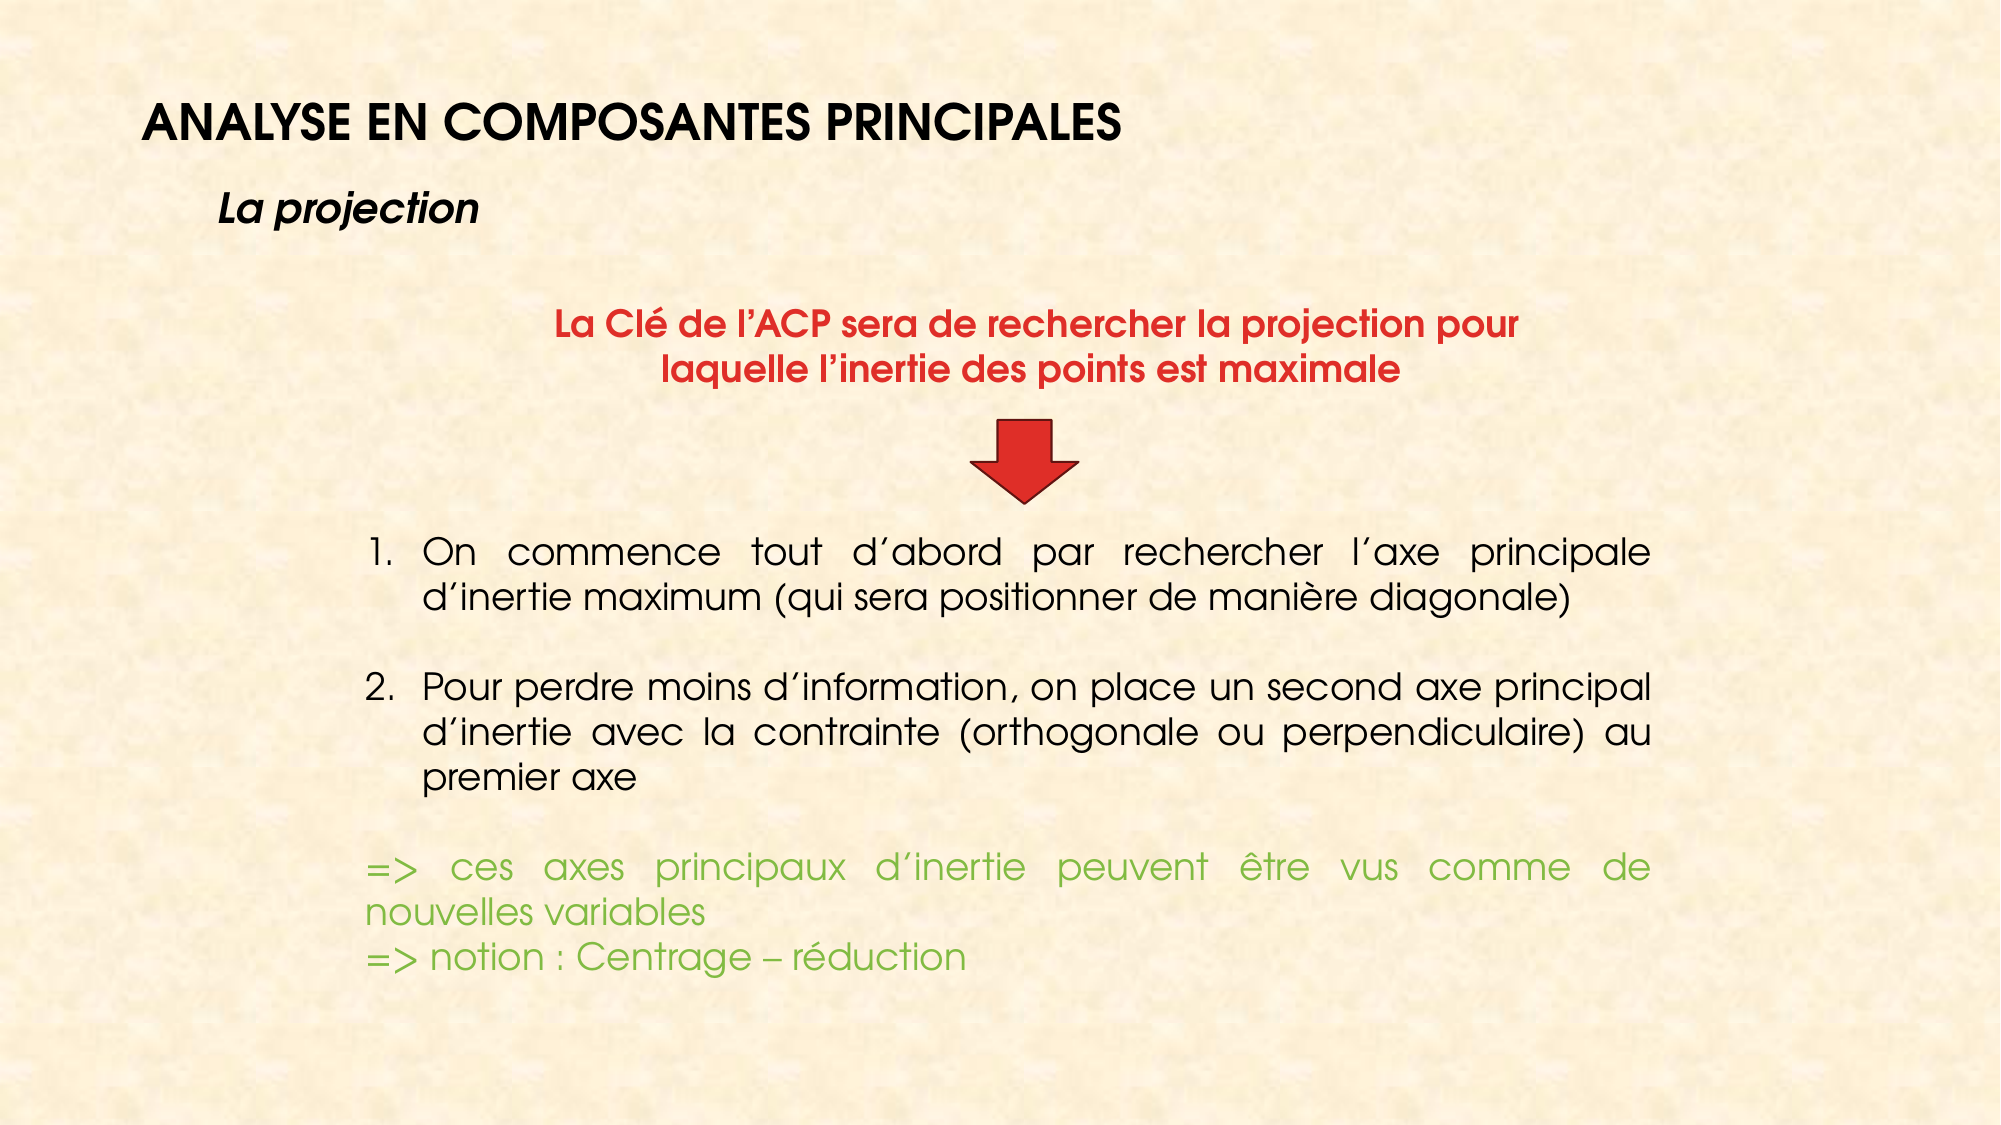

ANALYSE EN COMPOSANTES PRINCIPALES
La projection
La Clé de l’ACP sera de rechercher la projection pour laquelle l’inertie des points est maximale

On commence tout d’abord par rechercher l’axe principale d’inertie maximum (qui sera positionner de manière diagonale)

Pour perdre moins d’information, on place un second axe principal d’inertie avec la contrainte (orthogonale ou perpendiculaire) au premier axe

=> ces axes principaux d’inertie peuvent être vus comme de nouvelles variables
=> notion : Centrage – réduction